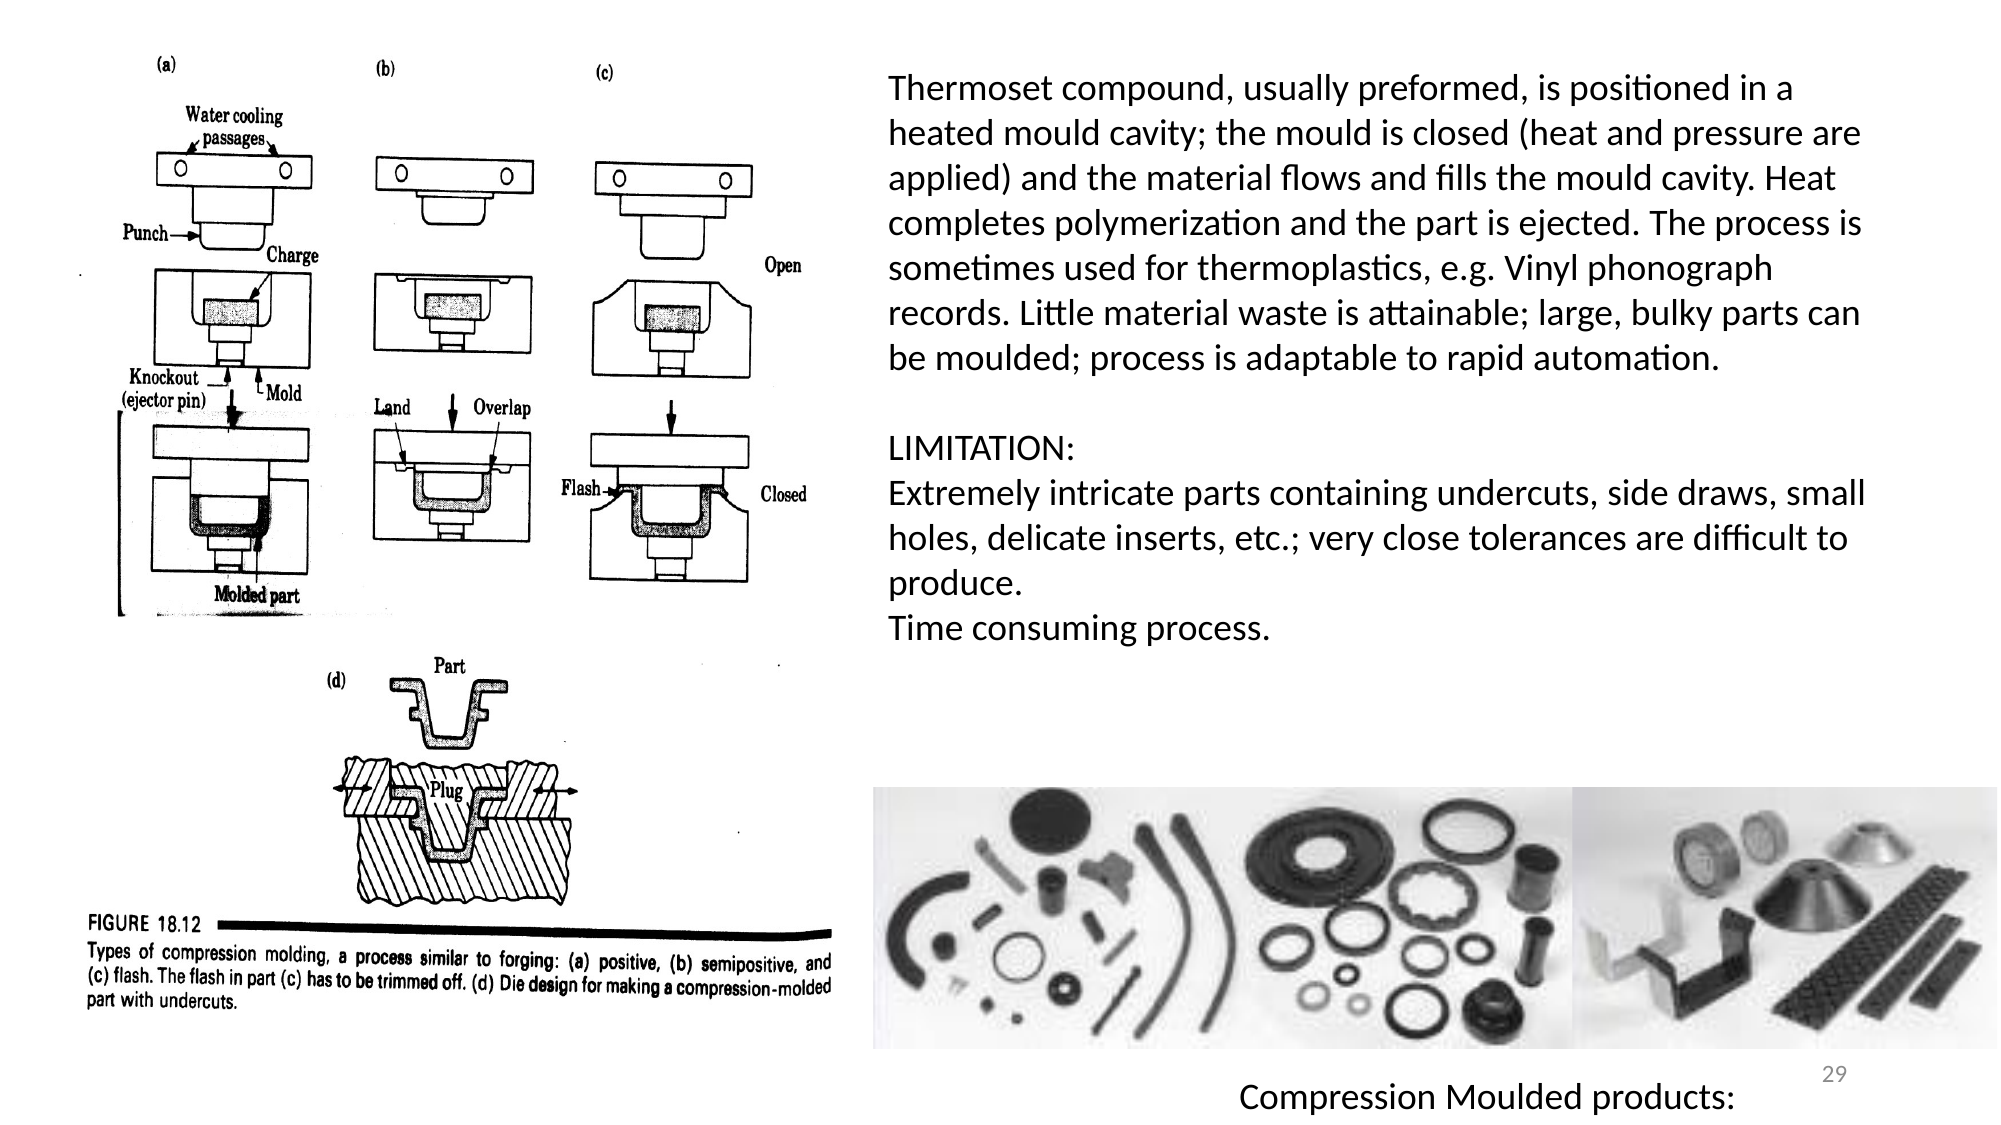

Thermoset compound, usually preformed, is positioned in a heated mould cavity; the mould is closed (heat and pressure are applied) and the material flows and fills the mould cavity. Heat completes polymerization and the part is ejected. The process is sometimes used for thermoplastics, e.g. Vinyl phonograph records. Little material waste is attainable; large, bulky parts can be moulded; process is adaptable to rapid automation.

LIMITATION:
Extremely intricate parts containing undercuts, side draws, small holes, delicate inserts, etc.; very close tolerances are difficult to produce.
Time consuming process.
.

29
Compression Moulded products: